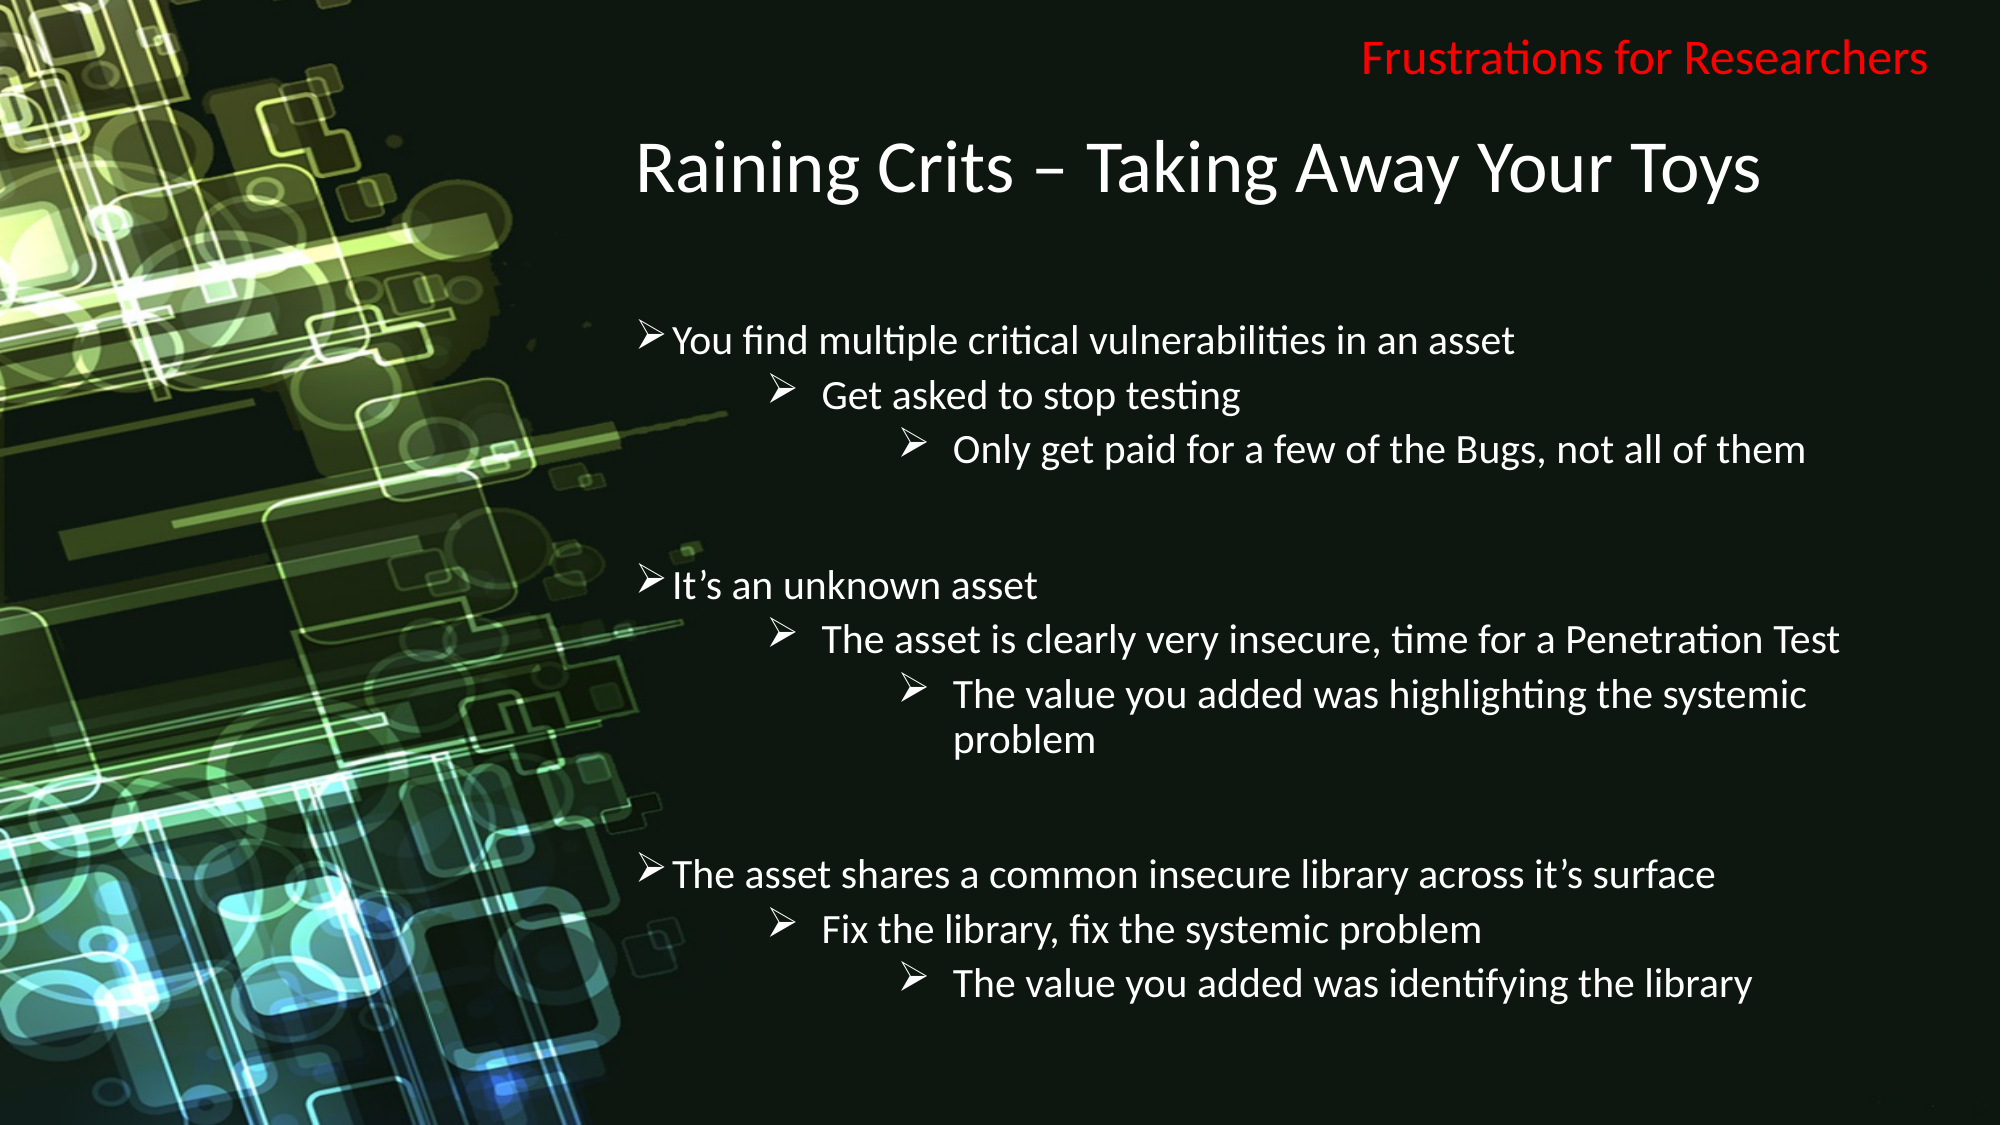

Frustrations for Researchers
# Raining Crits – Taking Away Your Toys
You find multiple critical vulnerabilities in an asset
Get asked to stop testing
Only get paid for a few of the Bugs, not all of them

It’s an unknown asset
The asset is clearly very insecure, time for a Penetration Test
The value you added was highlighting the systemic problem

The asset shares a common insecure library across it’s surface
Fix the library, fix the systemic problem
The value you added was identifying the library